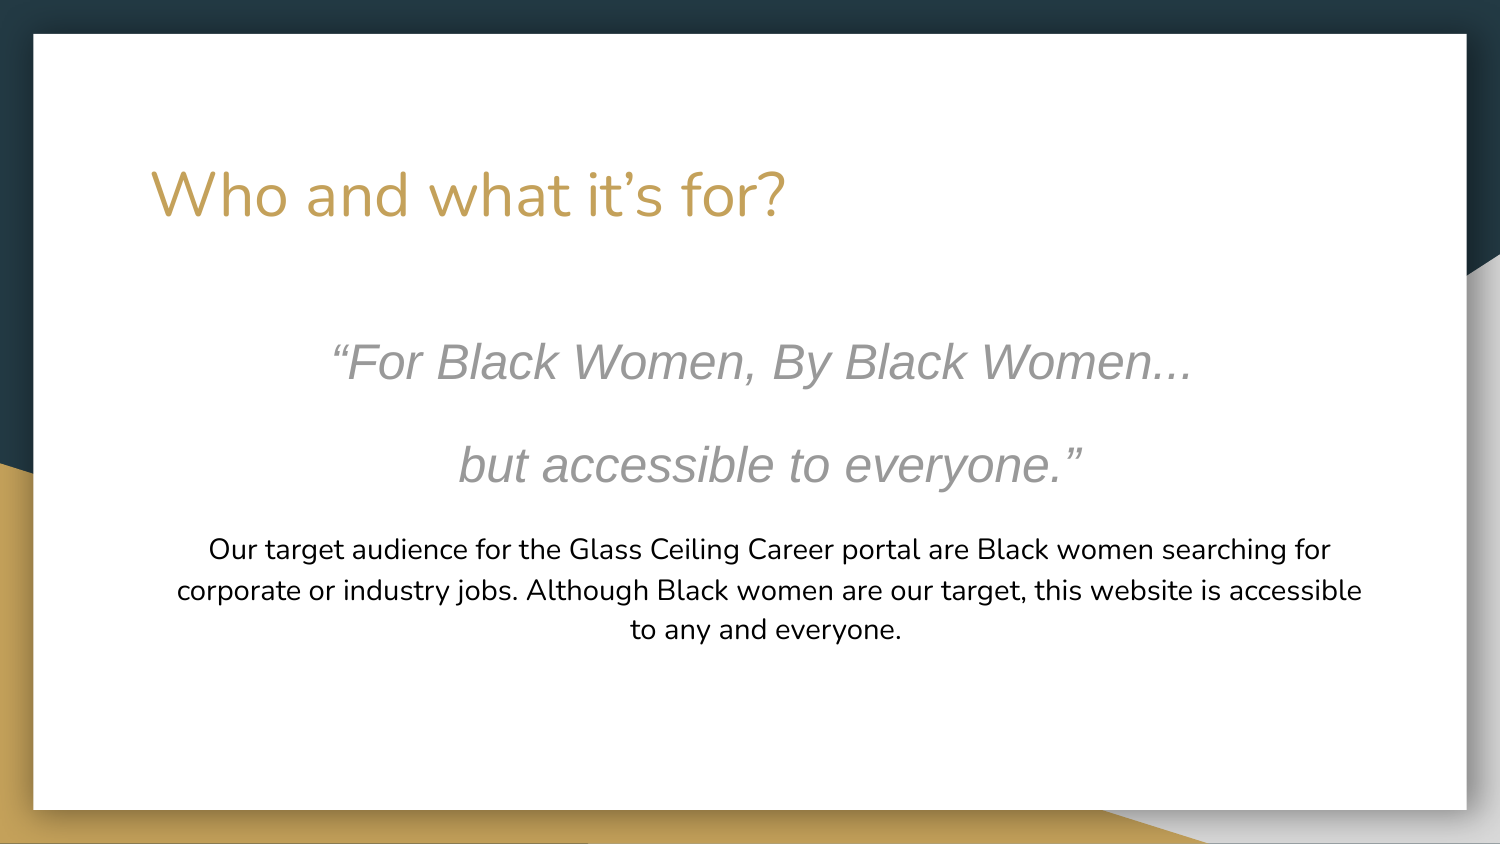

# Who and what it’s for?
“For Black Women, By Black Women...
but accessible to everyone.”
Our target audience for the Glass Ceiling Career portal are Black women searching for corporate or industry jobs. Although Black women are our target, this website is accessible to any and everyone.